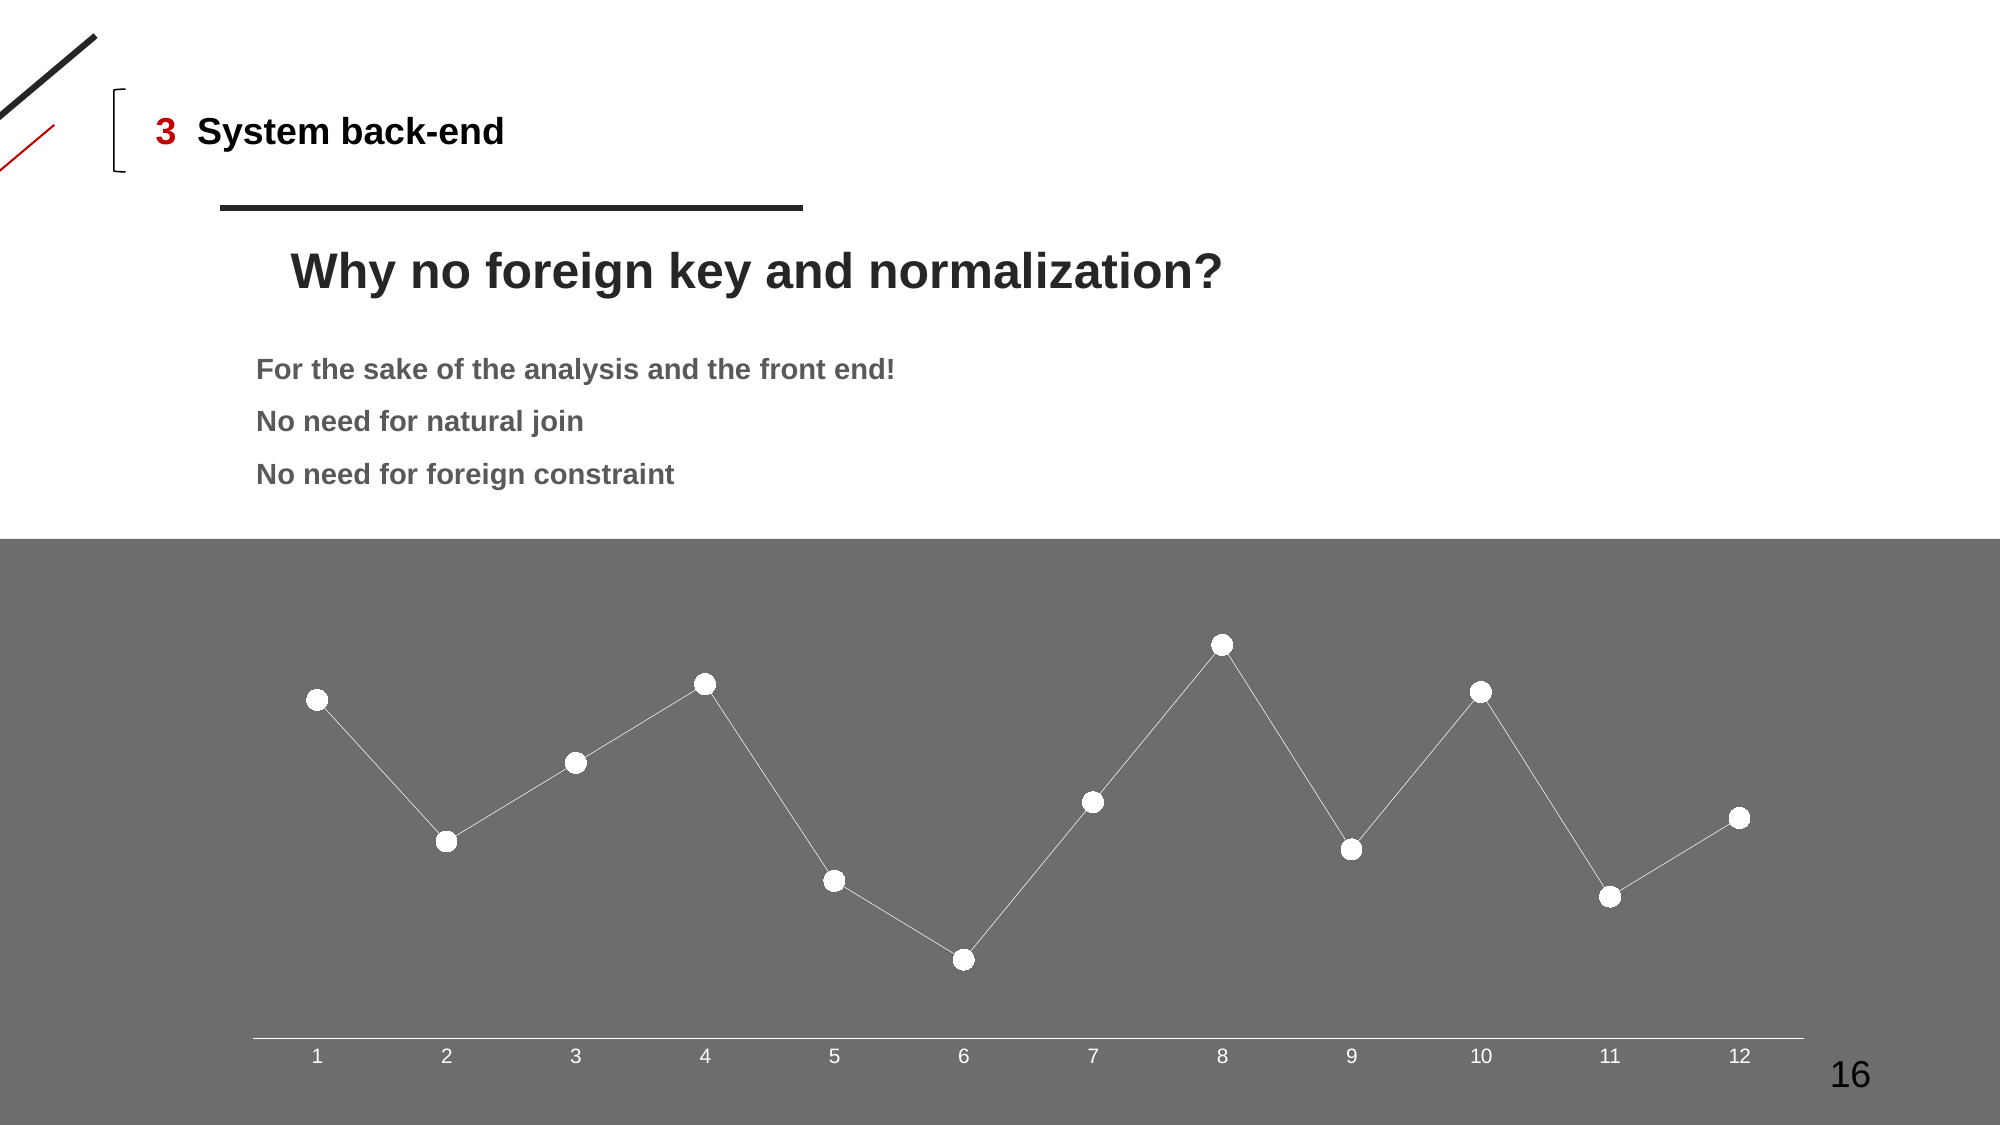

3  System back-end
Why no foreign key and normalization?
For the sake of the analysis and the front end!
No need for natural join
No need for foreign constraint

### Chart

| Category | Product |
|---|---|
| 1 | 4.3 |
| 2 | 2.5 |
| 3 | 3.5 |
| 4 | 4.5 |
| 5 | 2.0 |
| 6 | 1.0 |
| 7 | 3.0 |
| 8 | 5.0 |
| 9 | 2.4 |
| 10 | 4.4 |
| 11 | 1.8 |
| 12 | 2.8 |
16